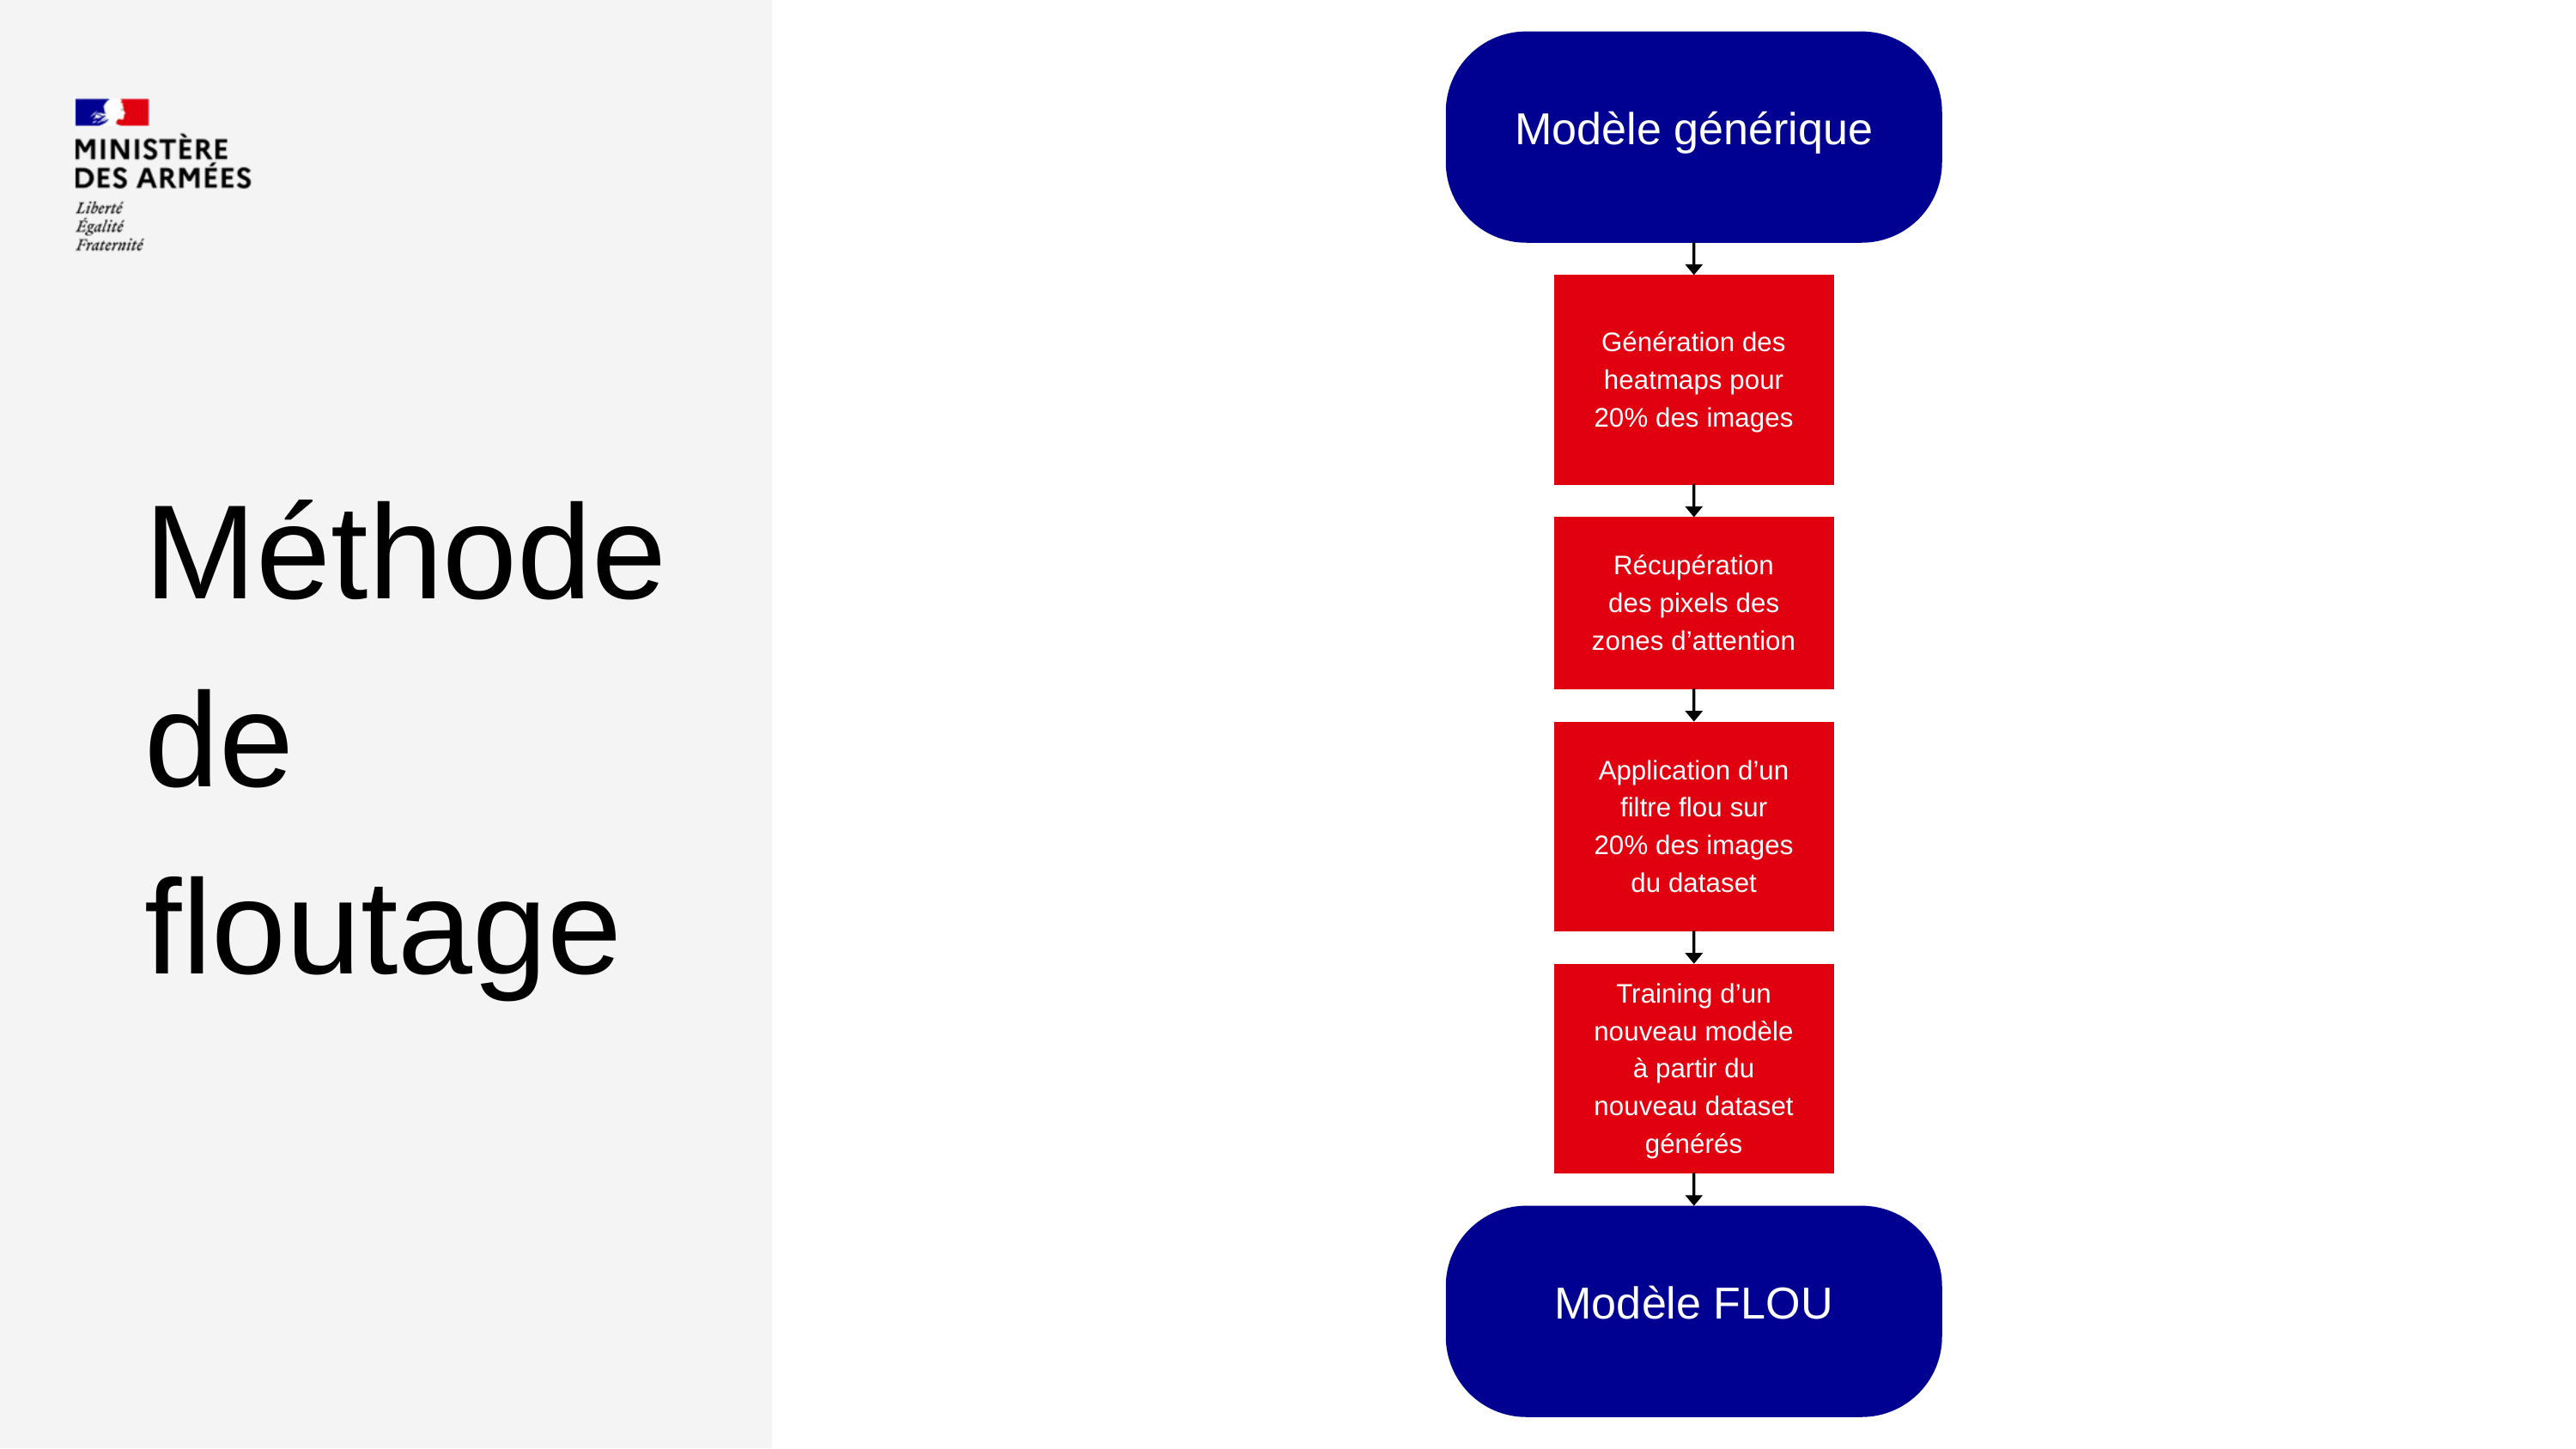

Modèle générique

Génération des heatmaps pour 20% des images
Méthode de floutage

Récupération des pixels des zones d’attention

Application d’un filtre flou sur 20% des images du dataset

Training d’un nouveau modèle à partir du nouveau dataset générés

Modèle FLOU